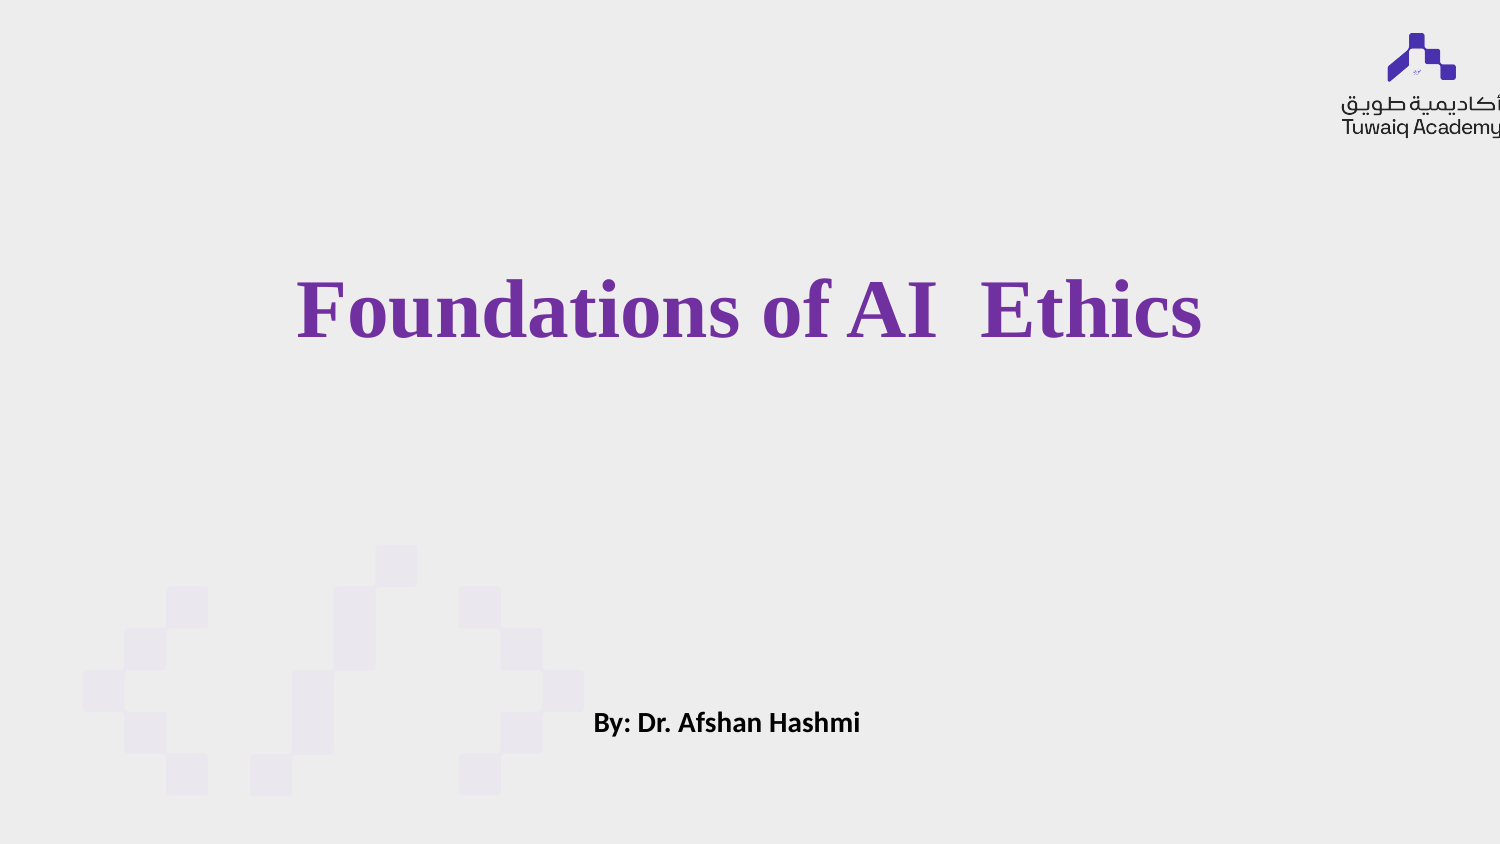

# Foundations of AI  Ethics

By: Dr. Afshan Hashmi